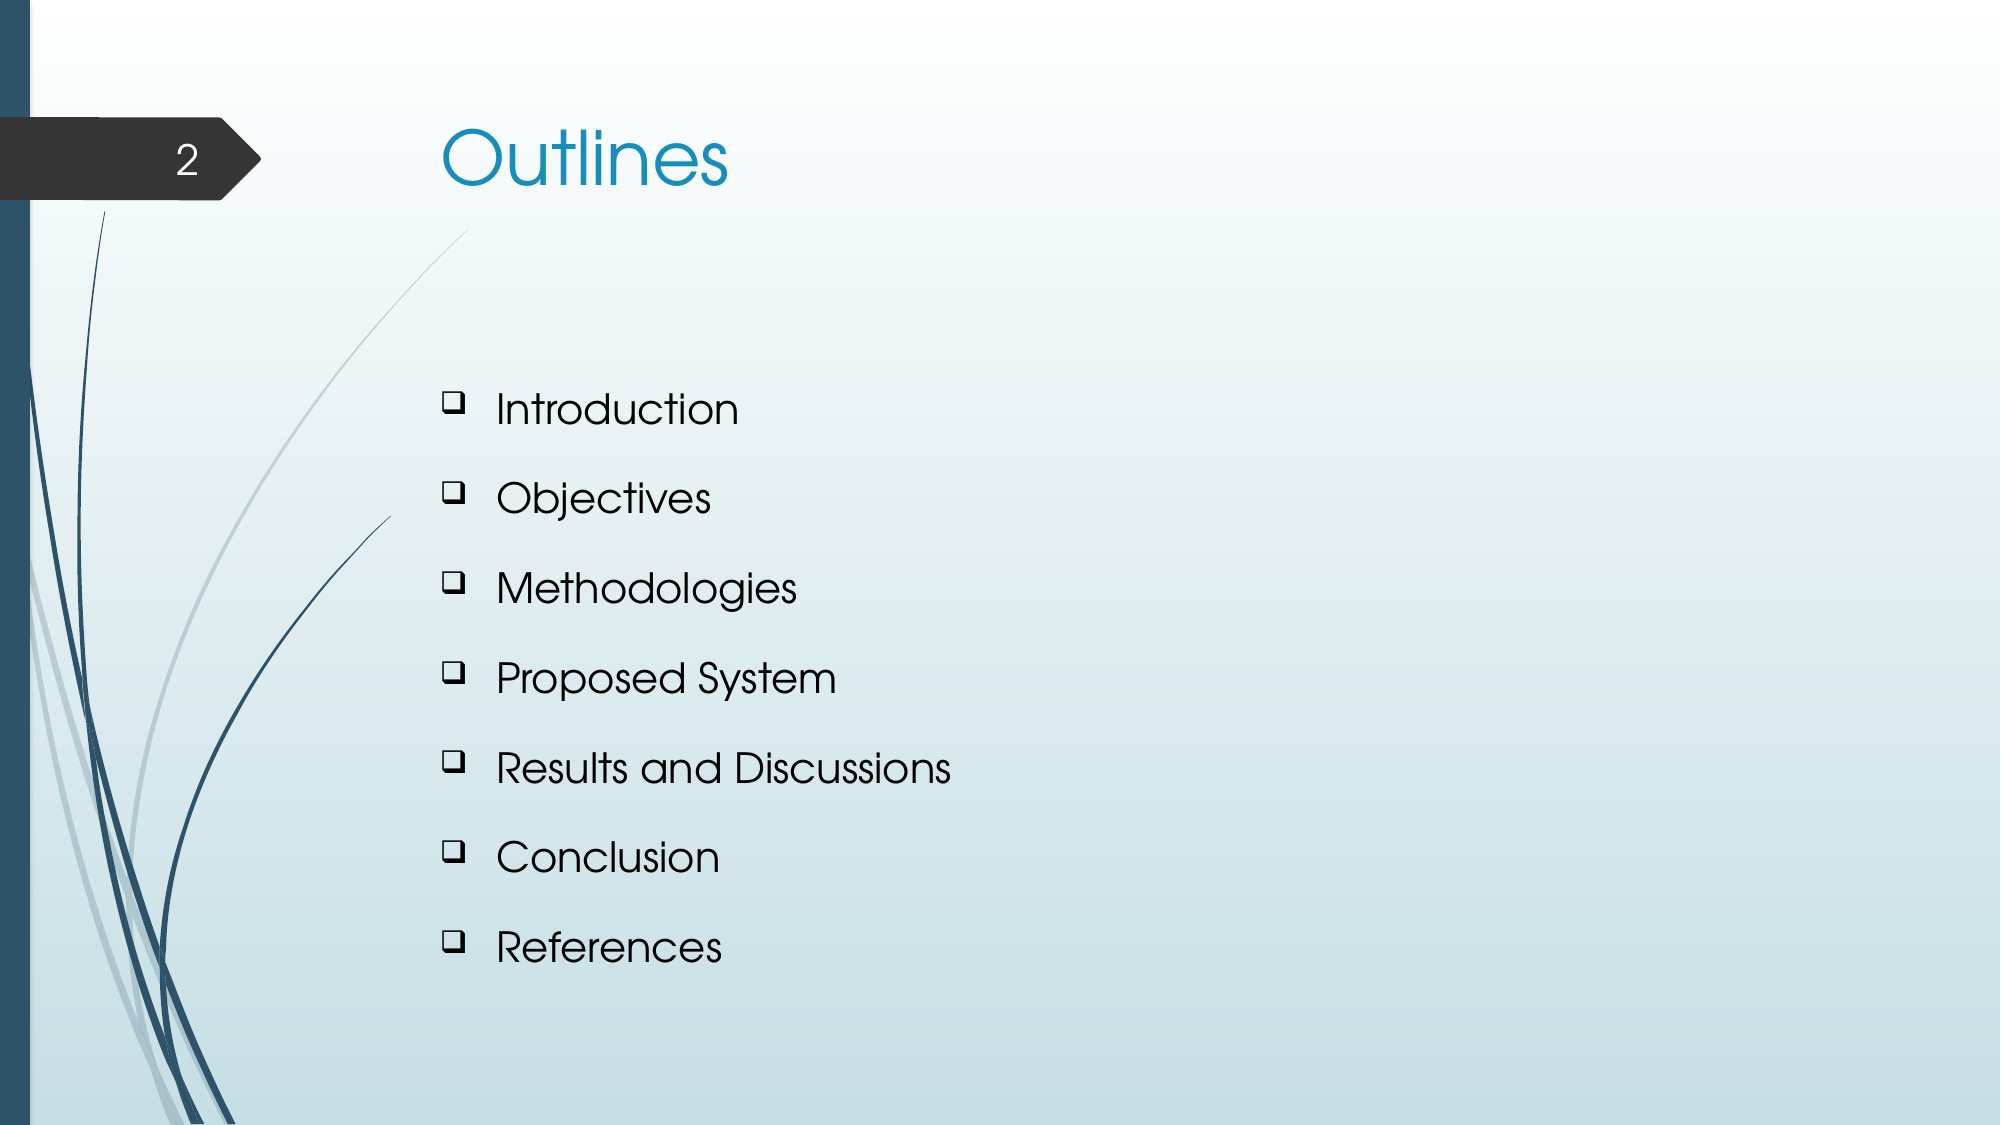

# Outlines
2
Introduction
Objectives
Methodologies
Proposed System
Results and Discussions
Conclusion
References